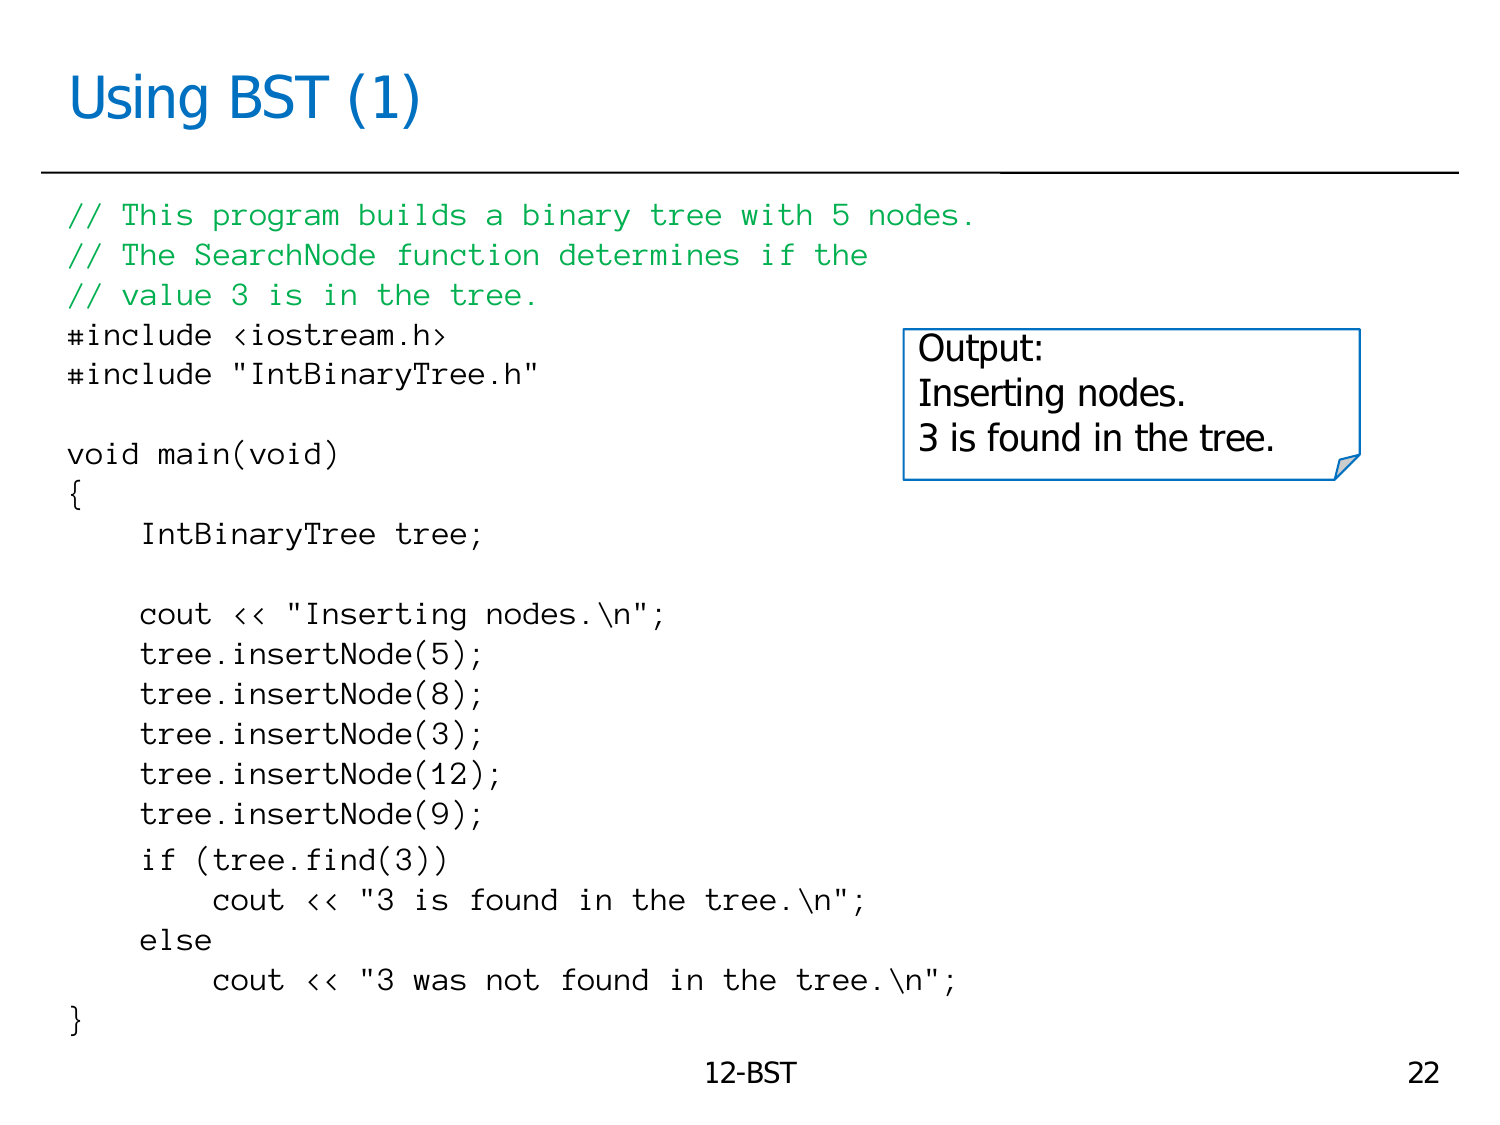

# Using BST (1)
// This program builds a binary tree with 5 nodes.
// The SearchNode function determines if the
// value 3 is in the tree.
#include <iostream.h>
#include "IntBinaryTree.h"
void main(void)
{
    IntBinaryTree tree;
    cout << "Inserting nodes.\n";
    tree.insertNode(5);
    tree.insertNode(8);
    tree.insertNode(3);
    tree.insertNode(12);
    tree.insertNode(9);
    if (tree.find(3))
        cout << "3 is found in the tree.\n";
    else
        cout << "3 was not found in the tree.\n";
}

Output:
Inserting nodes.
3 is found in the tree.
12-BST
22